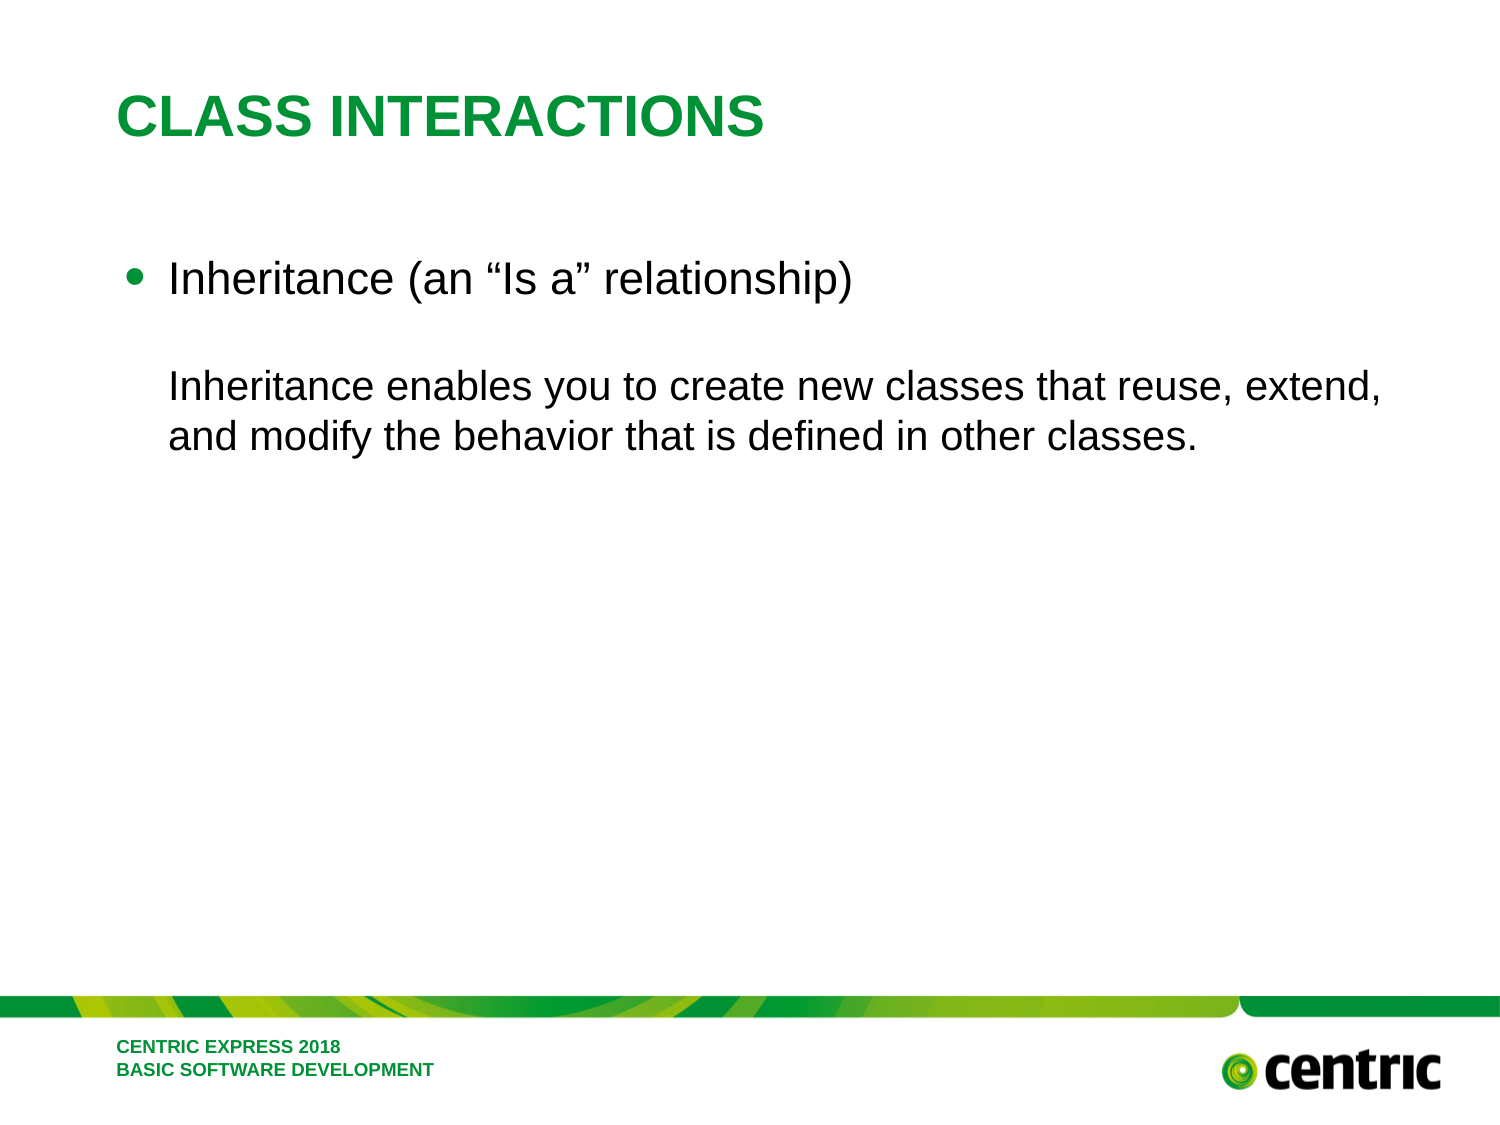

# Class INTERACTIONS
Inheritance (an “Is a” relationship)

Inheritance enables you to create new classes that reuse, extend, and modify the behavior that is defined in other classes.
CENTRIC EXPRESS 2018                               BASIC SOFTWARE DEVELOPMENT
February 26, 2018